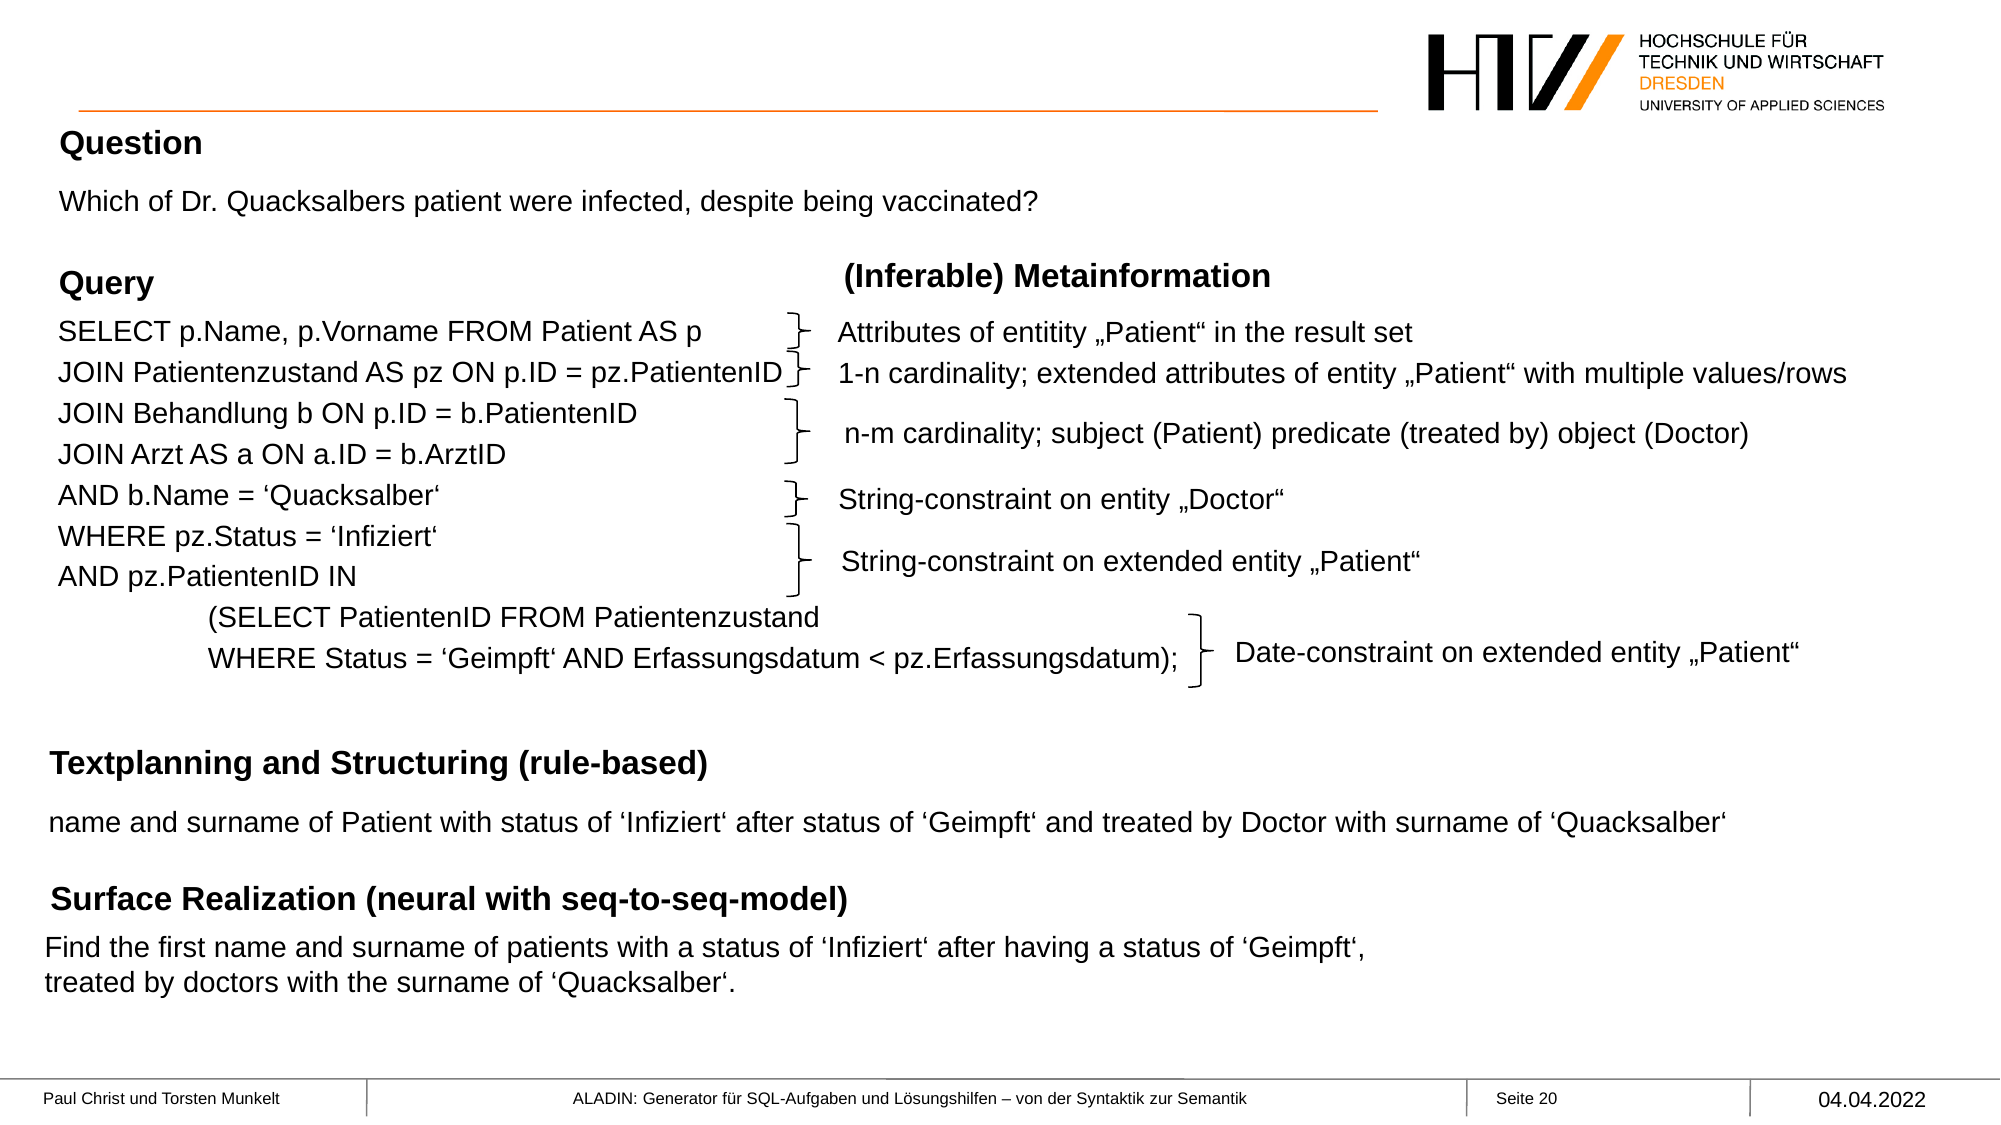

#
Question
Which of Dr. Quacksalbers patient were infected, despite being vaccinated?
(Inferable) Metainformation
Query
SELECT p.Name, p.Vorname FROM Patient AS p
JOIN Patientenzustand AS pz ON p.ID = pz.PatientenID
JOIN Behandlung b ON p.ID = b.PatientenID
JOIN Arzt AS a ON a.ID = b.ArztID
AND b.Name = ‘Quacksalber‘
WHERE pz.Status = ‘Infiziert‘
AND pz.PatientenID IN
	(SELECT PatientenID FROM Patientenzustand
	WHERE Status = ‘Geimpft‘ AND Erfassungsdatum < pz.Erfassungsdatum);
Attributes of entitity „Patient“ in the result set

1-n cardinality; extended attributes of entity „Patient“ with multiple values/rows

n-m cardinality; subject (Patient) predicate (treated by) object (Doctor)
String-constraint on entity „Doctor“

String-constraint on extended entity „Patient“

Date-constraint on extended entity „Patient“
Textplanning and Structuring (rule-based)
name and surname of Patient with status of ‘Infiziert‘ after status of ‘Geimpft‘ and treated by Doctor with surname of ‘Quacksalber‘
Surface Realization (neural with seq-to-seq-model)
Find the first name and surname of patients with a status of ‘Infiziert‘ after having a status of ‘Geimpft‘,
treated by doctors with the surname of ‘Quacksalber‘.
04.04.2022